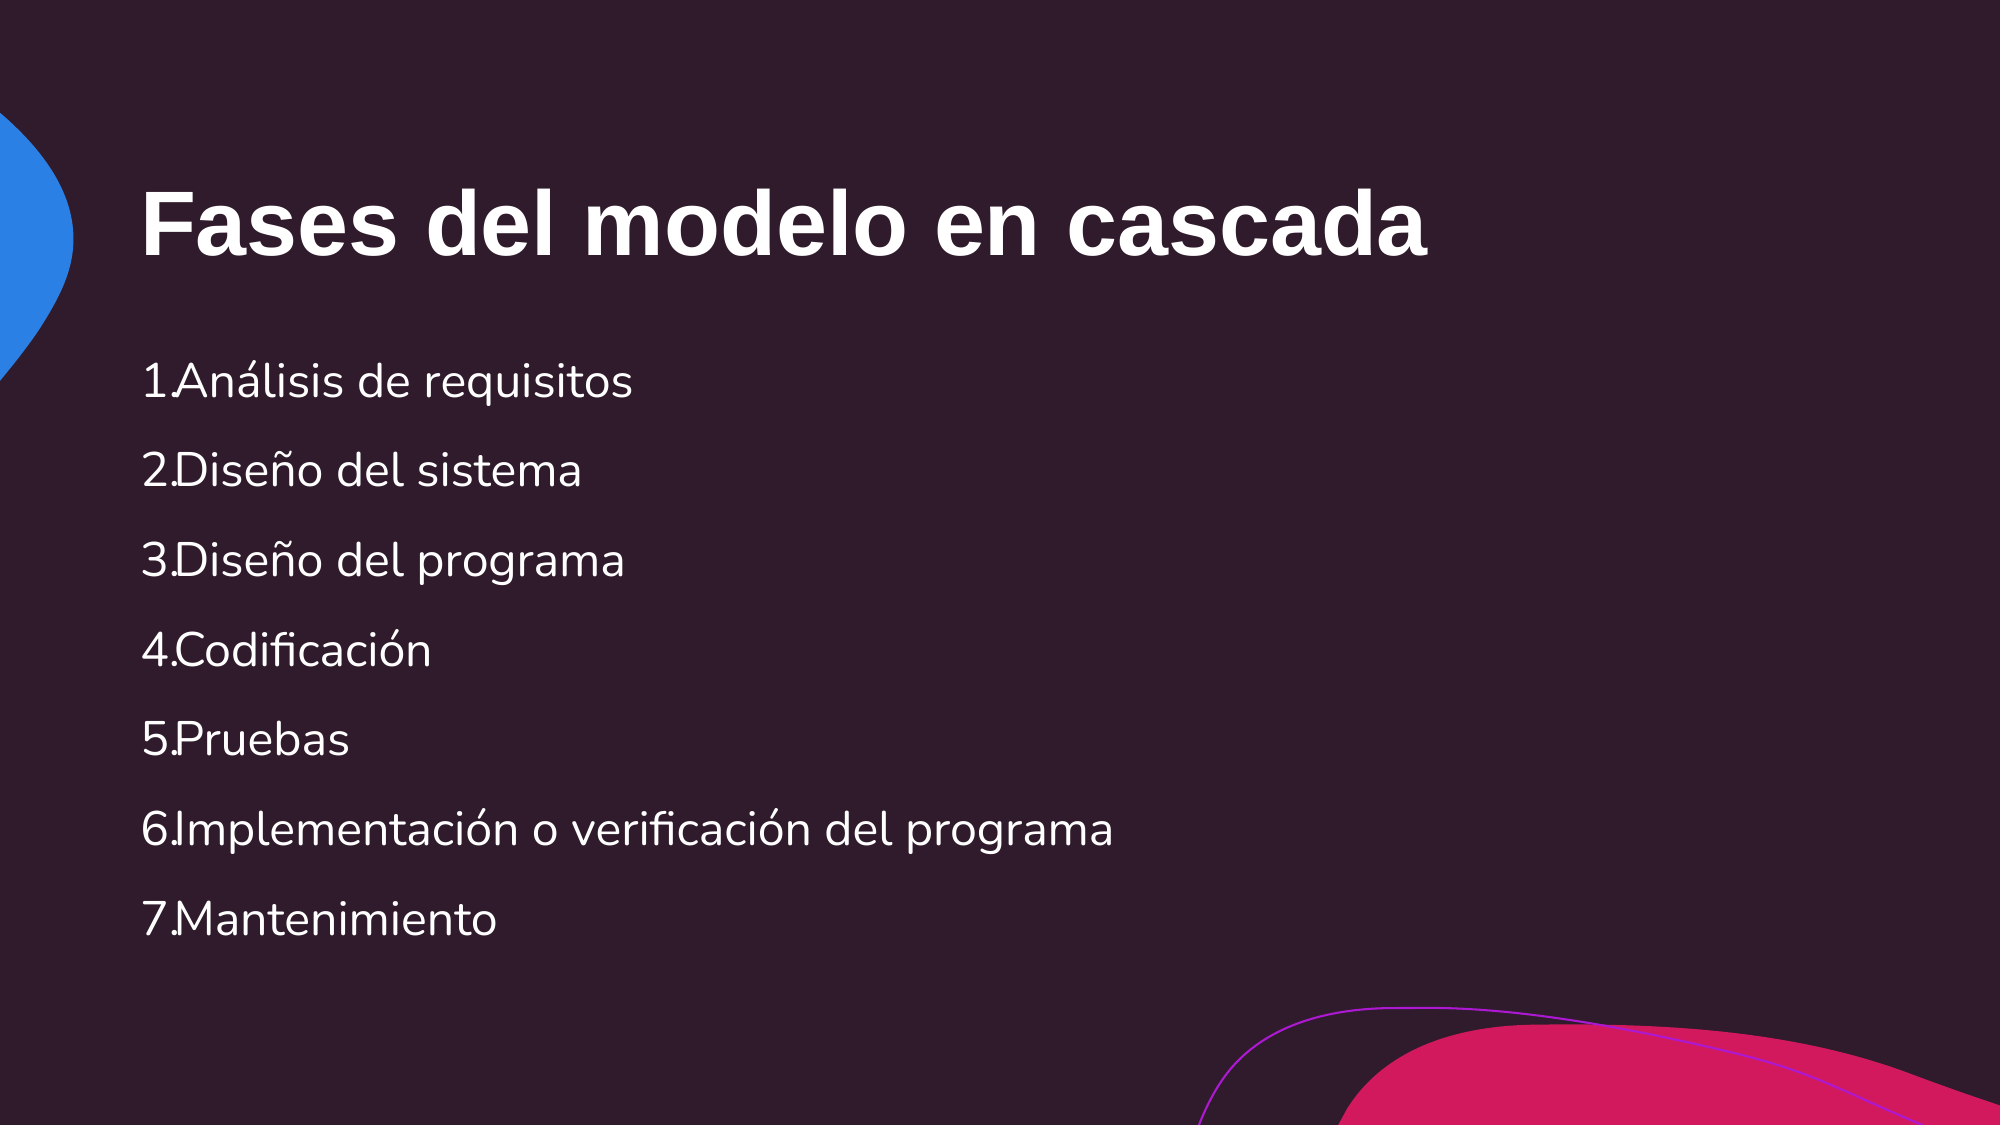

# Fases del modelo en cascada
Análisis de requisitos
Diseño del sistema
Diseño del programa
Codificación
Pruebas
Implementación o verificación del programa
Mantenimiento